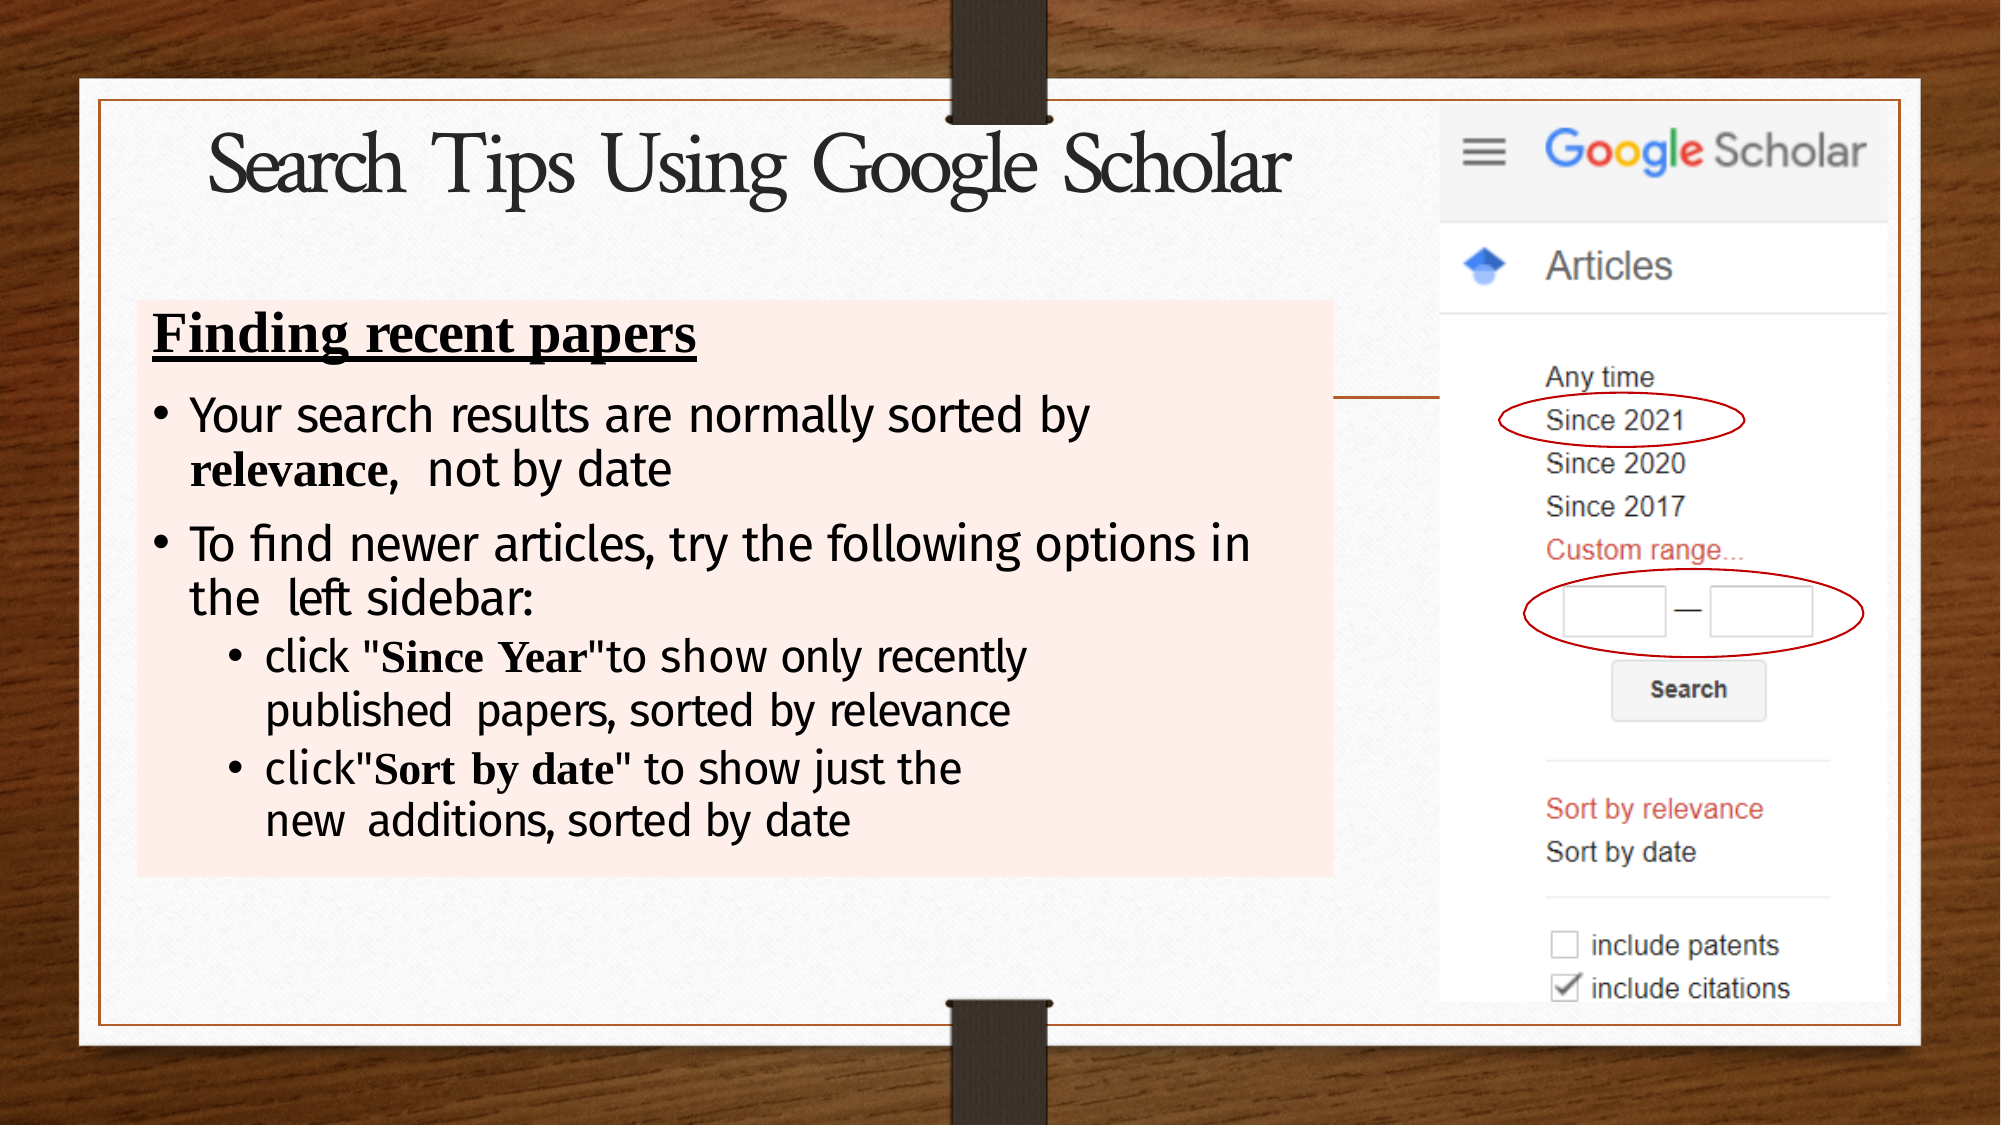

# Search Tips Using Google Scholar

Finding recent papers
Your search results are normally sorted by relevance,  not by date
To find newer articles, try the following options in the  left sidebar:
click "Since Year"to show only recently published  papers, sorted by relevance
click"Sort by date" to show just the new  additions, sorted by date